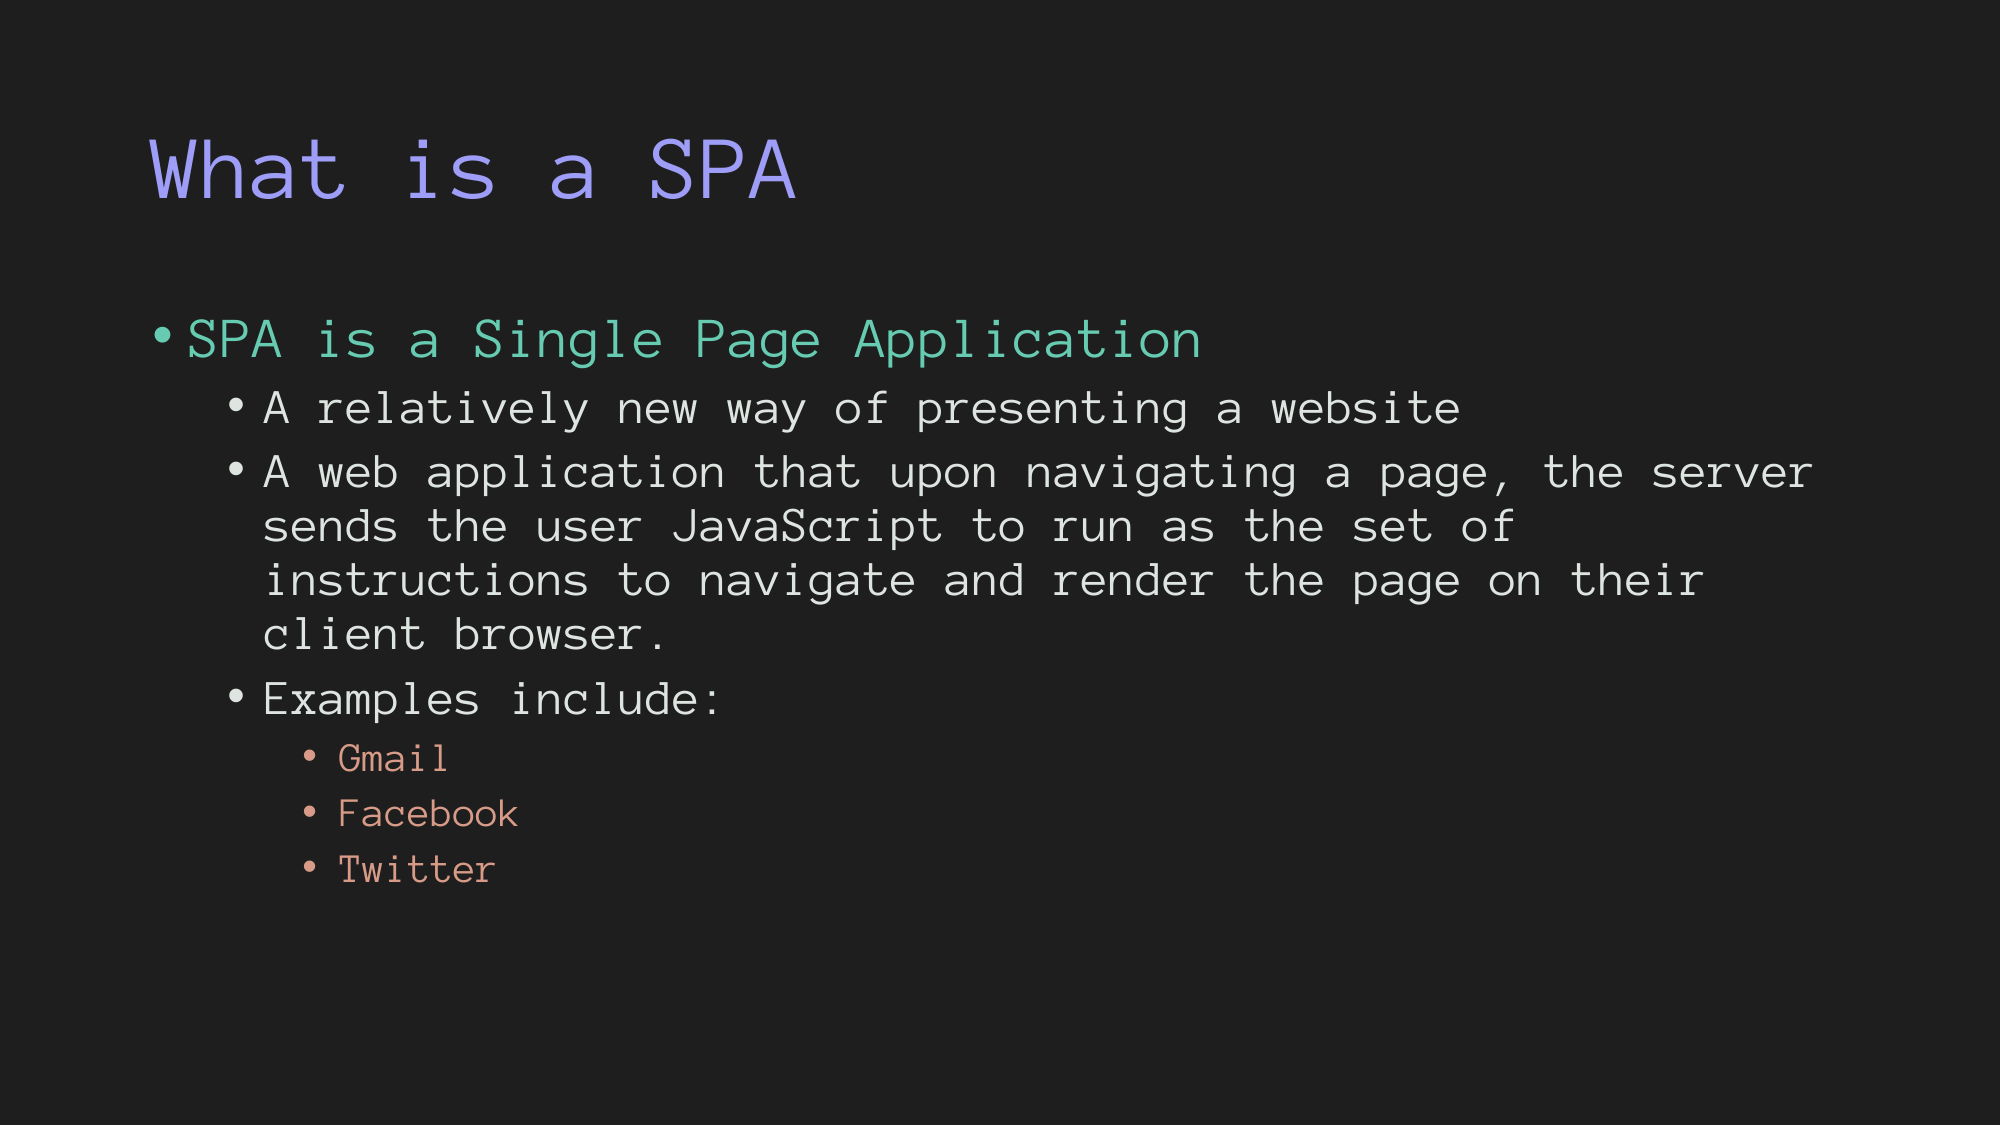

# What is a SPA
SPA is a Single Page Application
A relatively new way of presenting a website
A web application that upon navigating a page, the server sends the user JavaScript to run as the set of instructions to navigate and render the page on their client browser.
Examples include:
Gmail
Facebook
Twitter